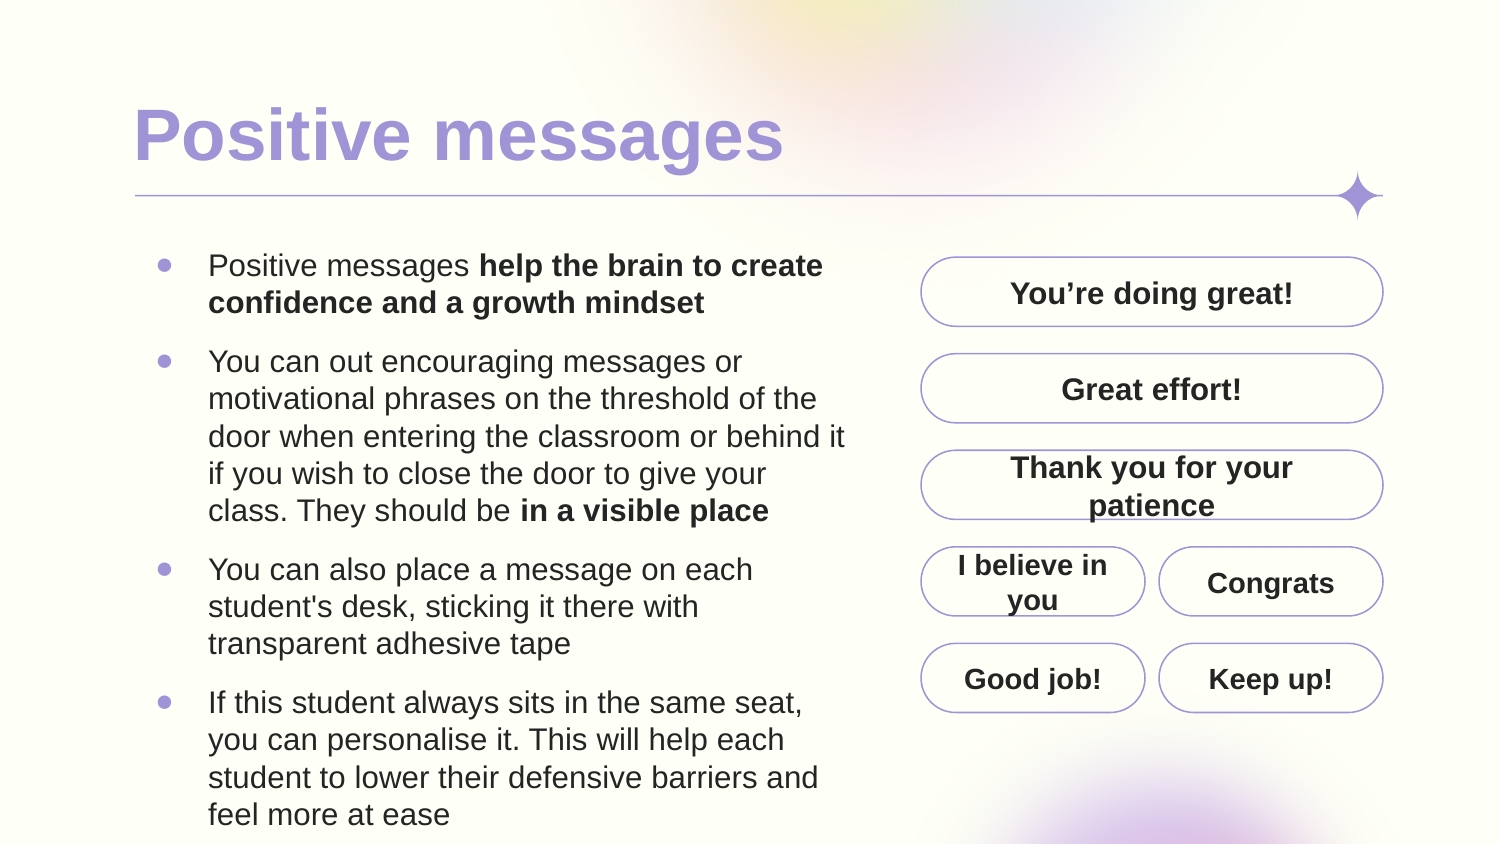

# Positive messages

Positive messages help the brain to create confidence and a growth mindset
You can out encouraging messages or motivational phrases on the threshold of the door when entering the classroom or behind it if you wish to close the door to give your class. They should be in a visible place
You can also place a message on each student's desk, sticking it there with transparent adhesive tape
If this student always sits in the same seat, you can personalise it. This will help each student to lower their defensive barriers and feel more at ease
You’re doing great!
Great effort!
Thank you for your patience
I believe in you
Congrats
Good job!
Keep up!